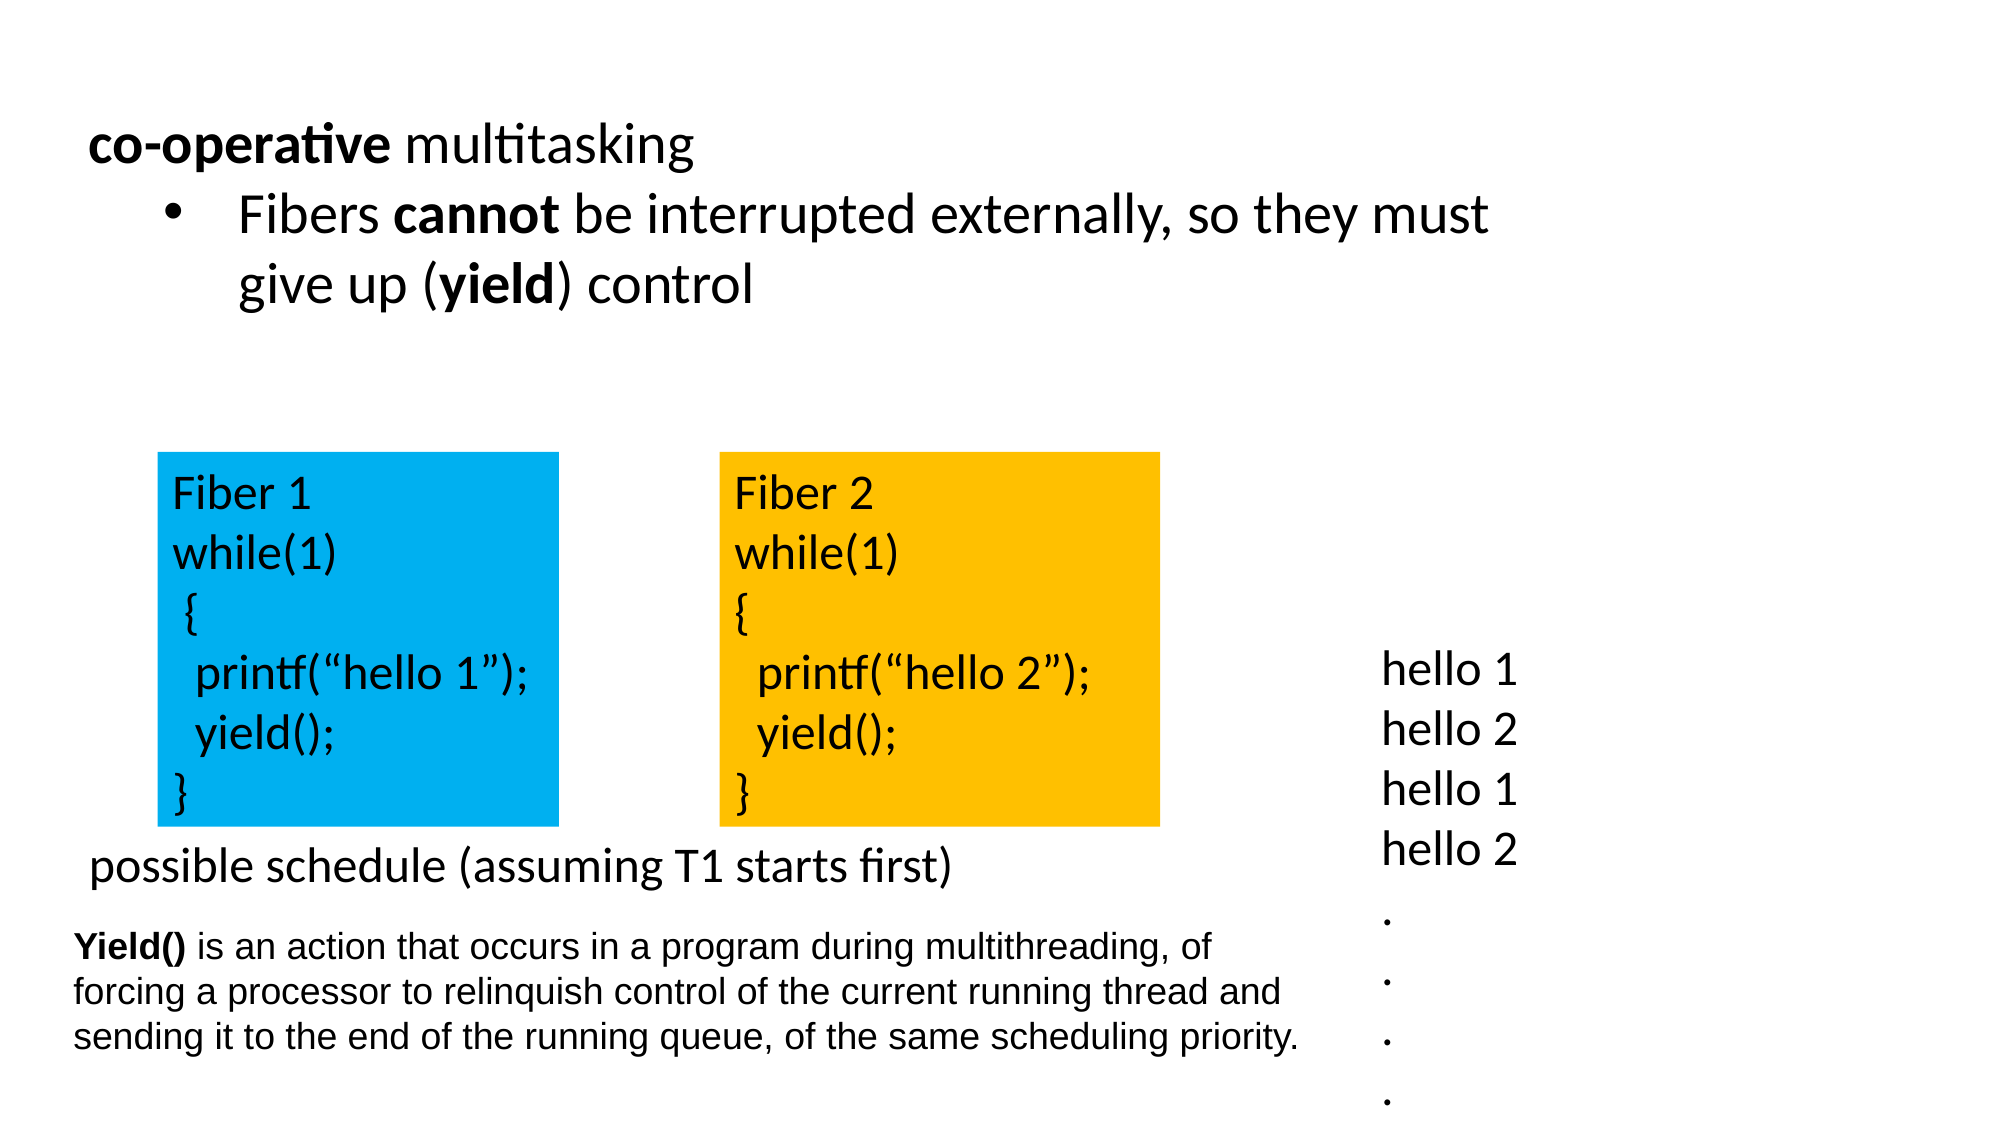

co-operative multitasking
Fibers cannot be interrupted externally, so they must give up (yield) control

Fiber 1
while(1)
 {
  printf(“hello 1”);
  yield();
}
Fiber 2
while(1)
{
  printf(“hello 2”);
  yield();
}
hello 1
hello 2
hello 1
hello 2
.
.
.
.
possible schedule (assuming T1 starts first)
Yield() is an action that occurs in a program during multithreading, of forcing a processor to relinquish control of the current running thread and sending it to the end of the running queue, of the same scheduling priority.